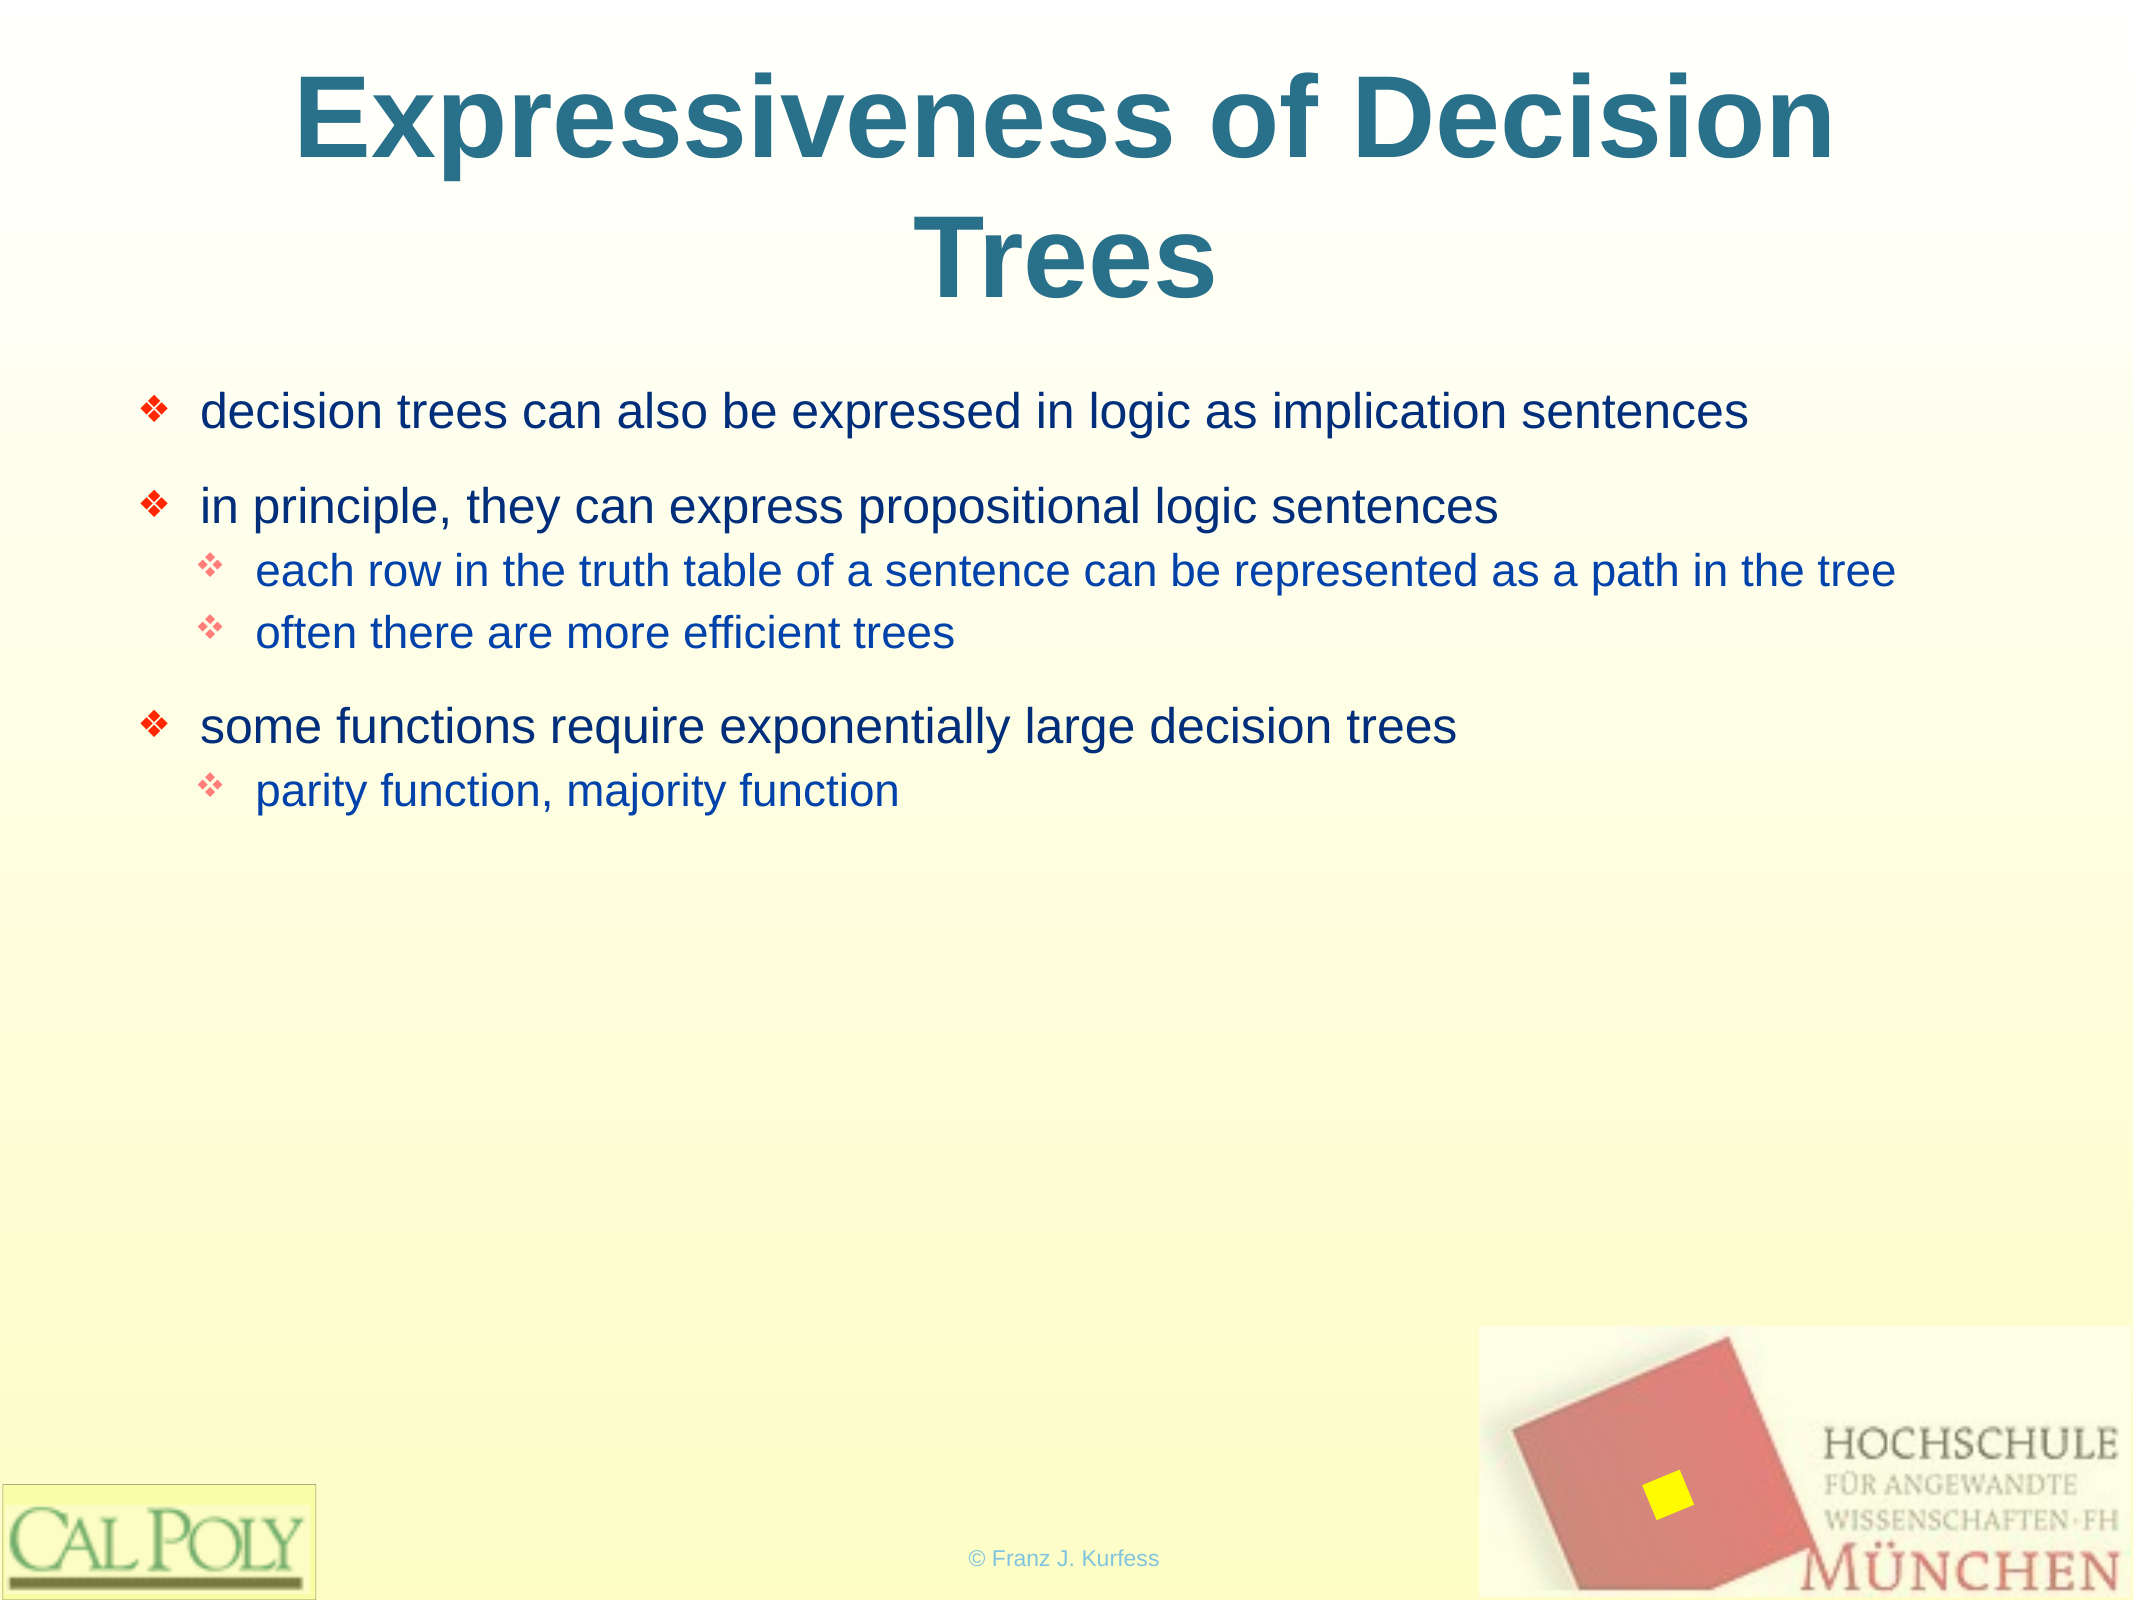

# Expressiveness of Decision Trees
decision trees can also be expressed in logic as implication sentences
in principle, they can express propositional logic sentences
each row in the truth table of a sentence can be represented as a path in the tree
often there are more efficient trees
some functions require exponentially large decision trees
parity function, majority function
44